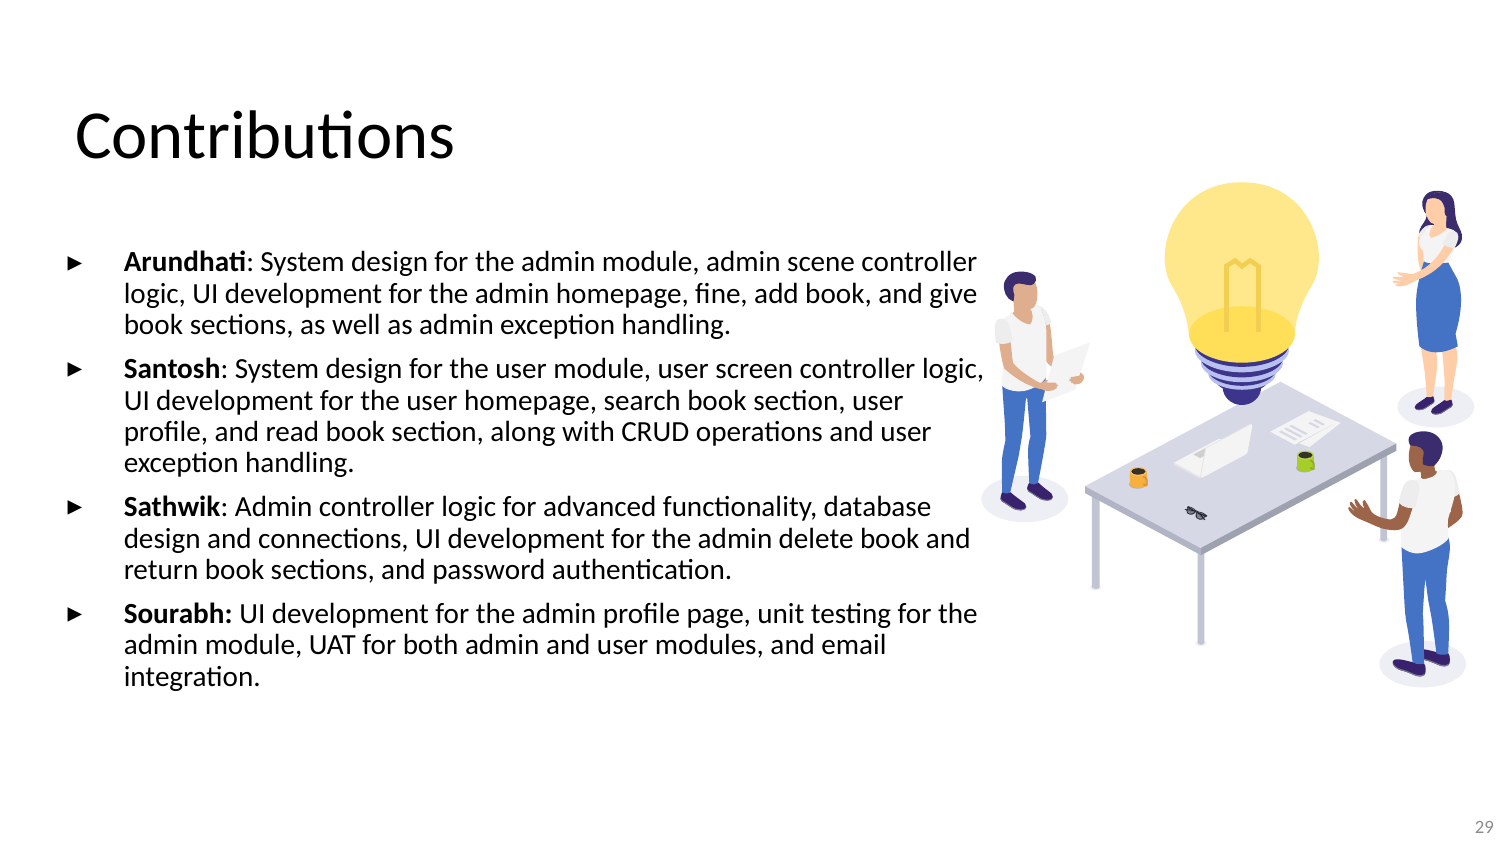

# Contributions

Arundhati: System design for the admin module, admin scene controller logic, UI development for the admin homepage, fine, add book, and give book sections, as well as admin exception handling.
Santosh: System design for the user module, user screen controller logic, UI development for the user homepage, search book section, user profile, and read book section, along with CRUD operations and user exception handling.
Sathwik: Admin controller logic for advanced functionality, database design and connections, UI development for the admin delete book and return book sections, and password authentication.
Sourabh: UI development for the admin profile page, unit testing for the admin module, UAT for both admin and user modules, and email integration.

29